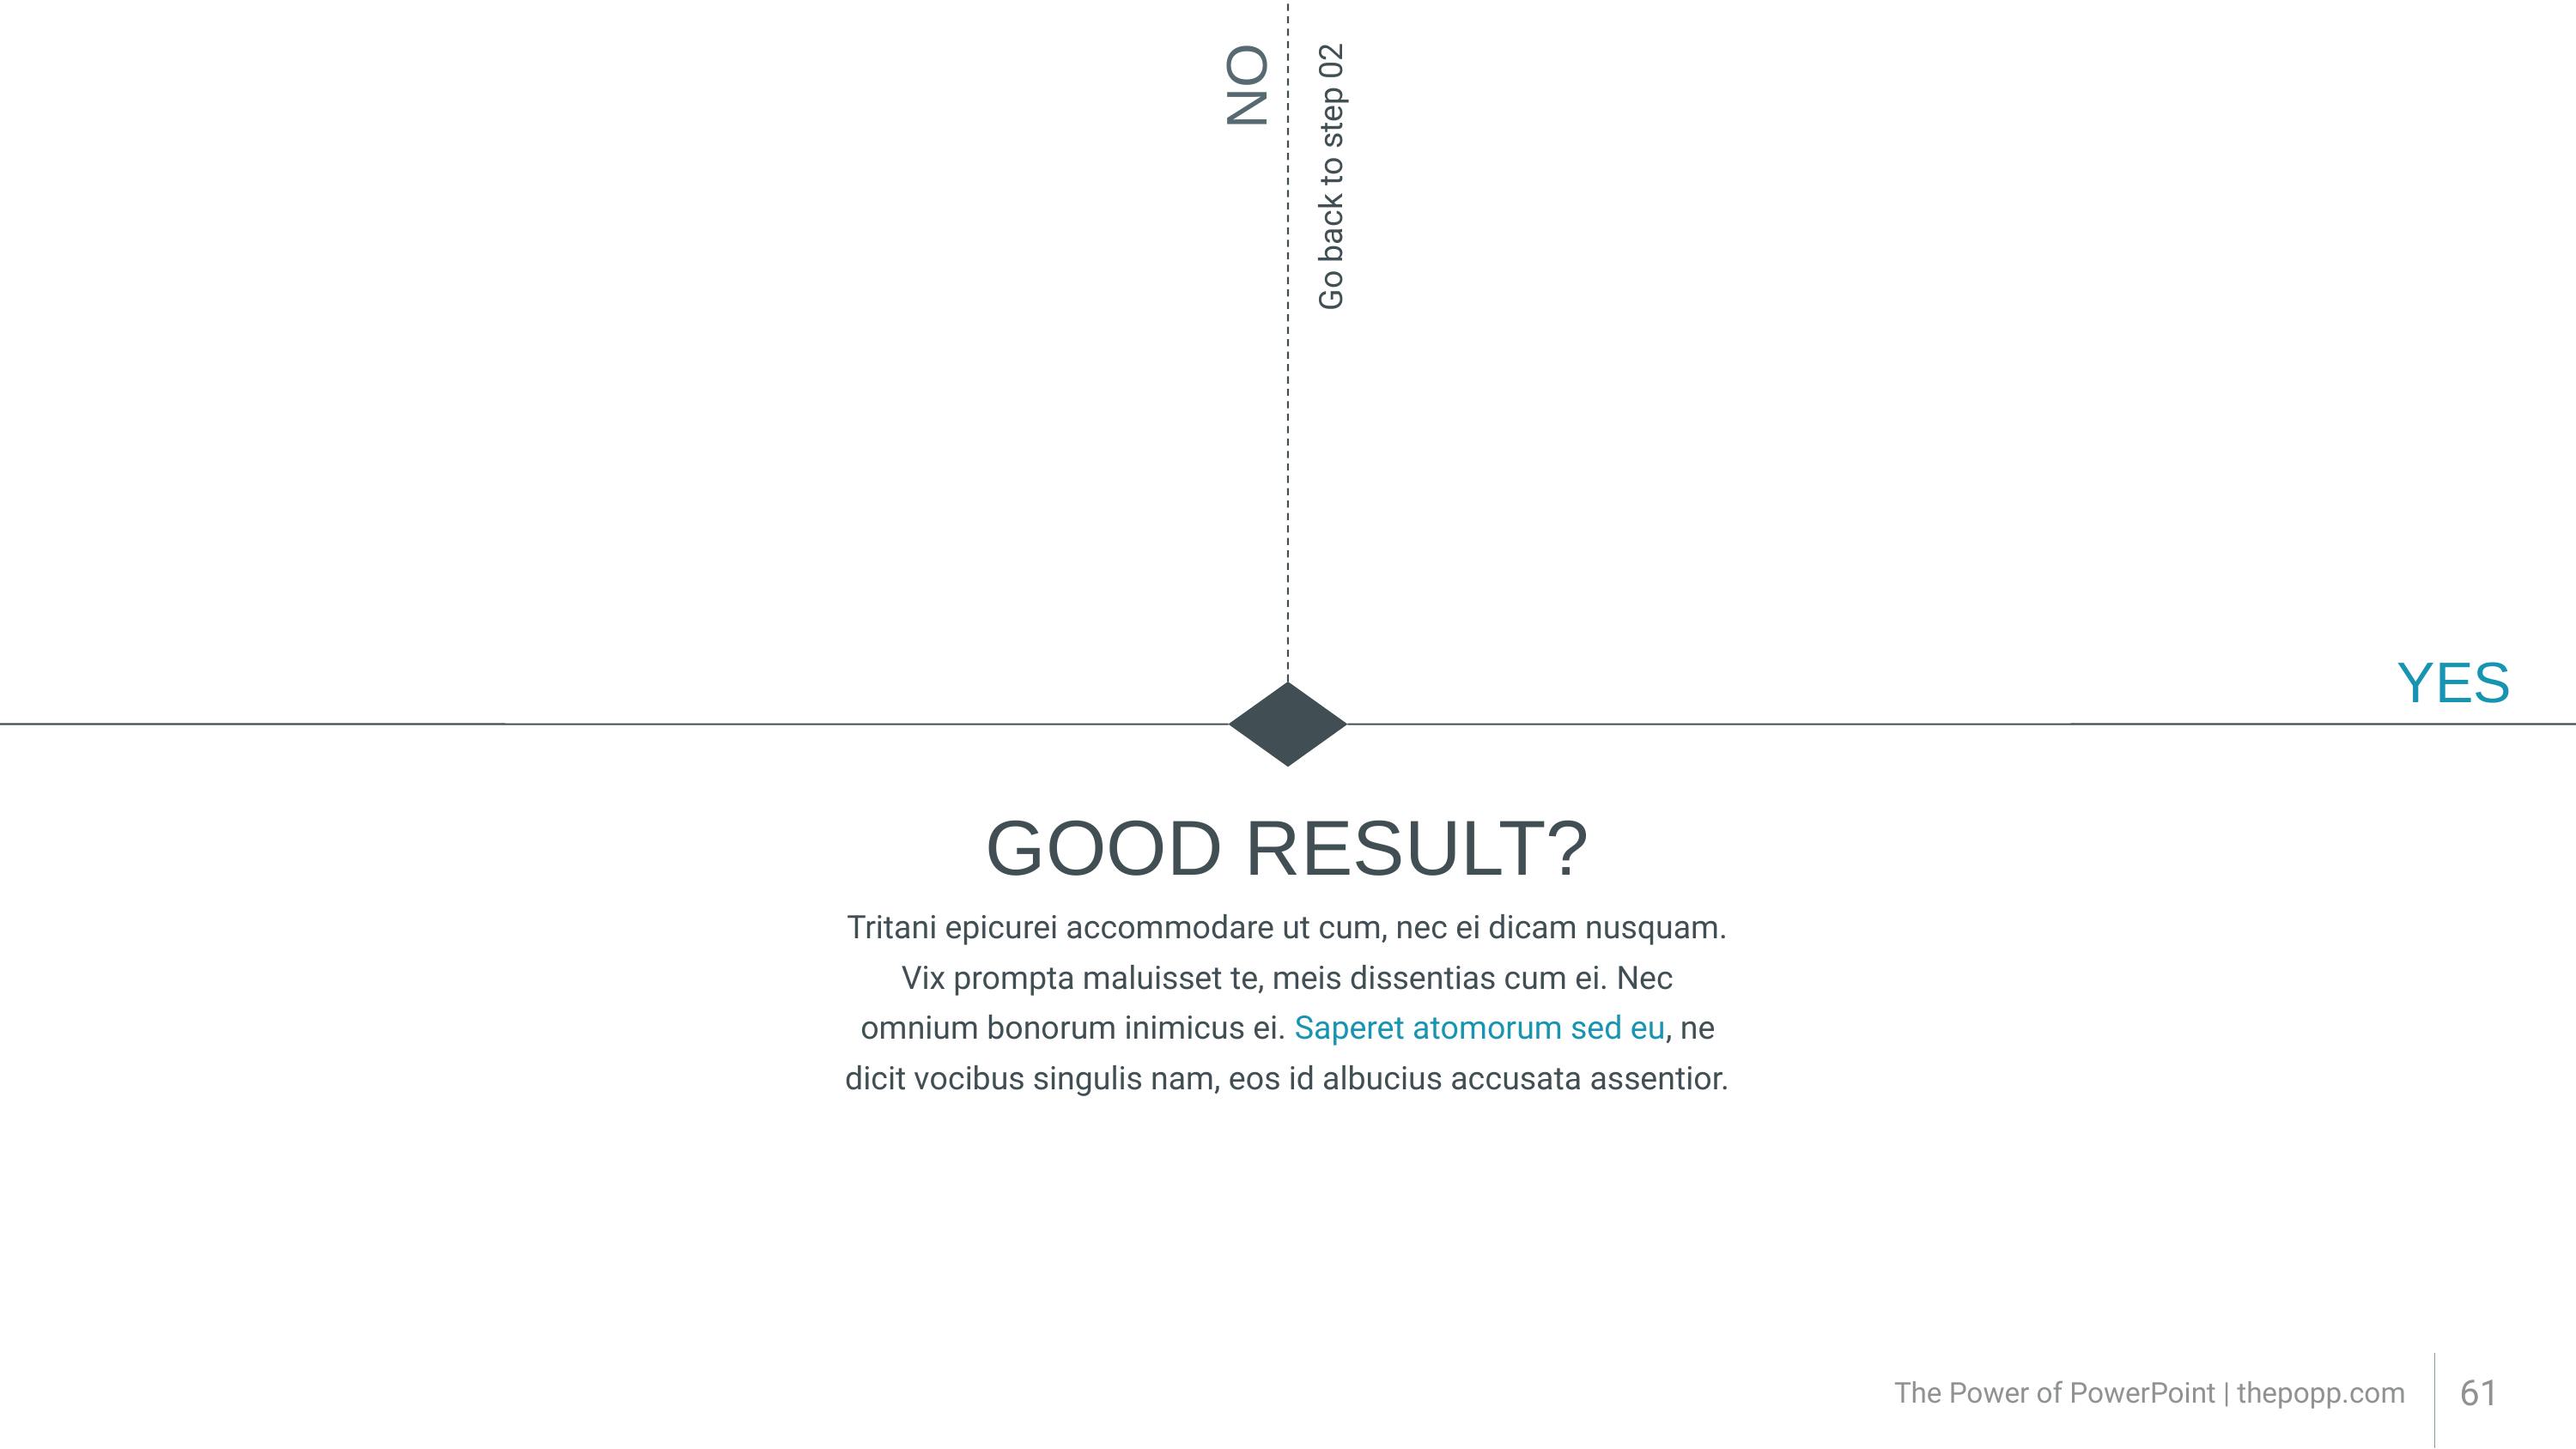

NO
Go back to step 02
YES
GOOD RESULT?
Tritani epicurei accommodare ut cum, nec ei dicam nusquam. Vix prompta maluisset te, meis dissentias cum ei. Nec omnium bonorum inimicus ei. Saperet atomorum sed eu, ne dicit vocibus singulis nam, eos id albucius accusata assentior.
61
The Power of PowerPoint | thepopp.com